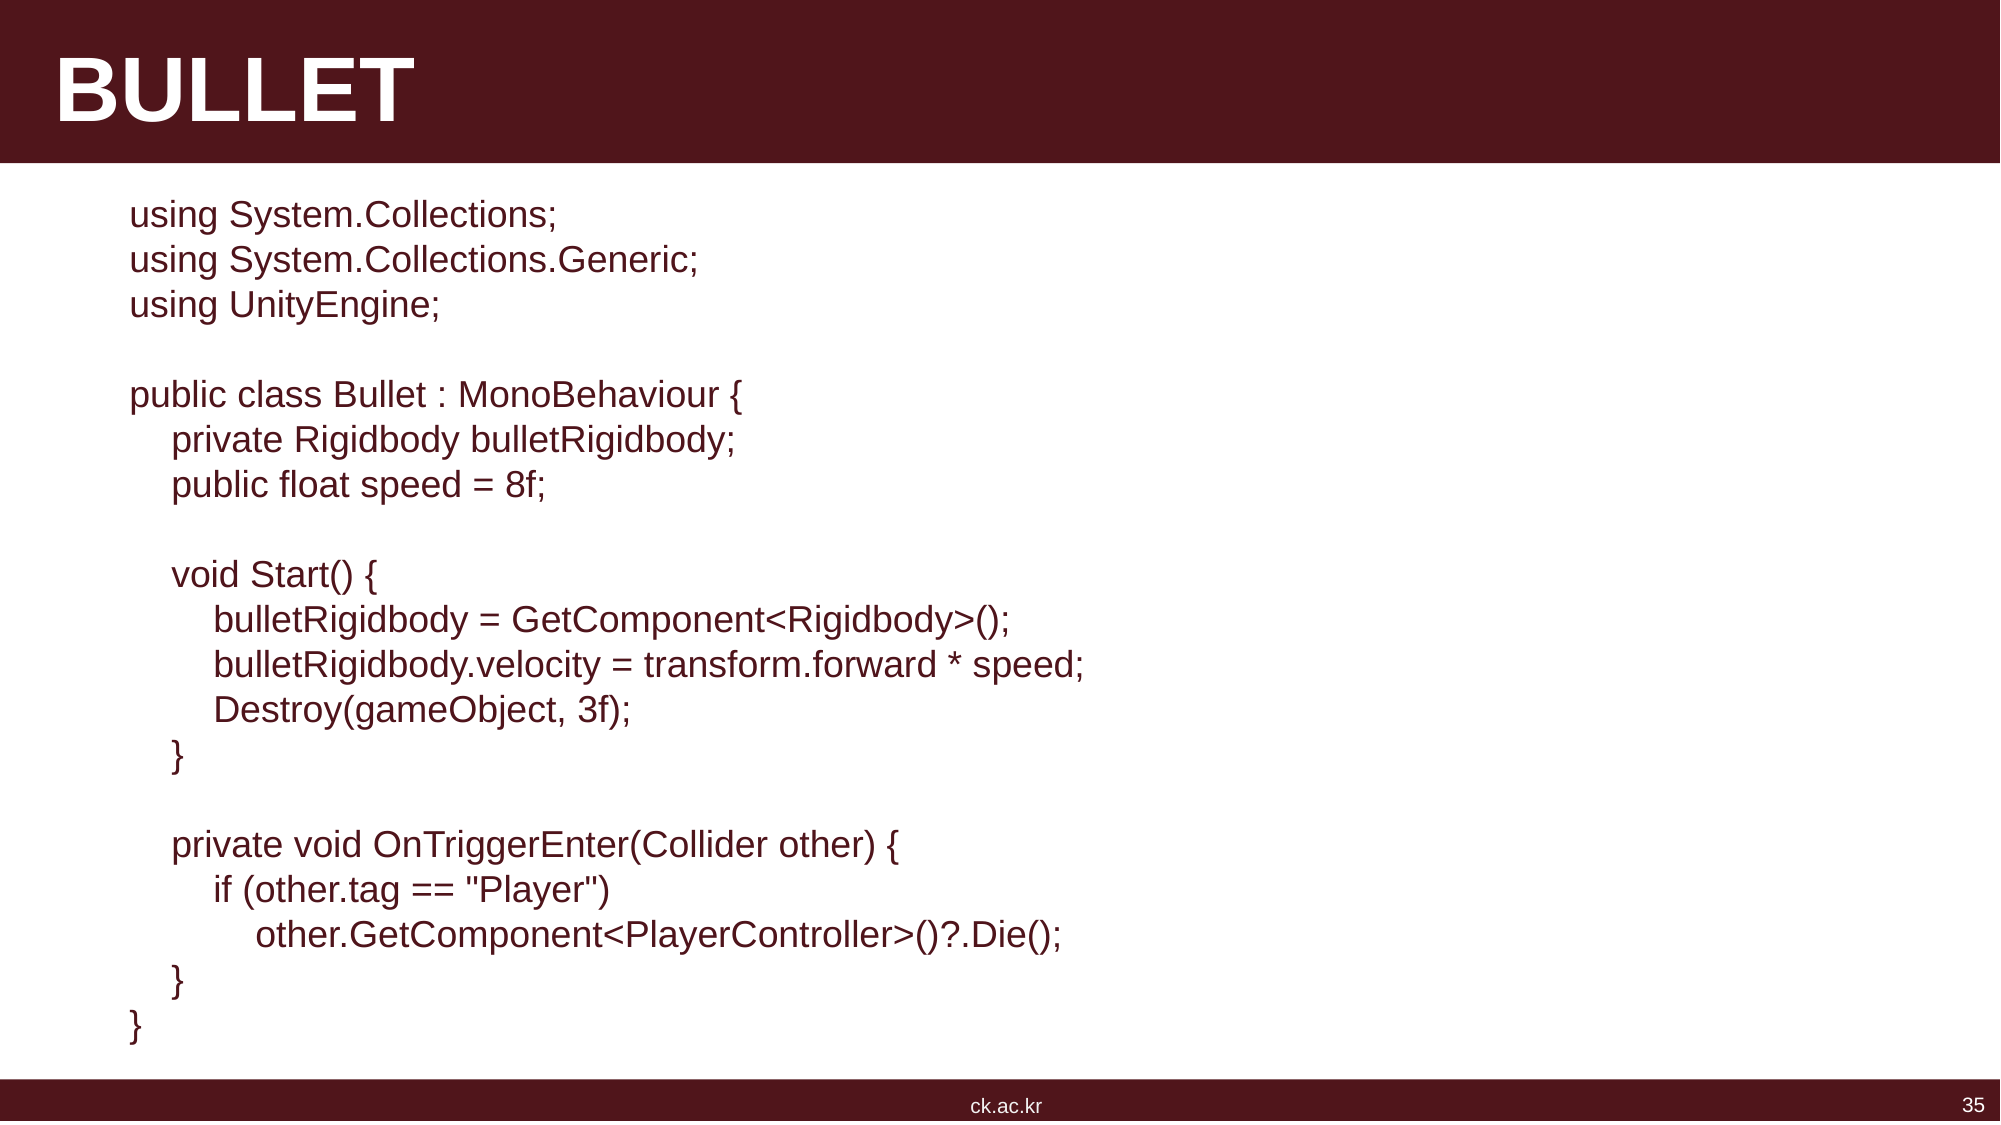

# BULLET
using System.Collections;
using System.Collections.Generic;
using UnityEngine;

public class Bullet : MonoBehaviour {
    private Rigidbody bulletRigidbody;
    public float speed = 8f;

    void Start() {
        bulletRigidbody = GetComponent<Rigidbody>();
        bulletRigidbody.velocity = transform.forward * speed;
        Destroy(gameObject, 3f);
    }

    private void OnTriggerEnter(Collider other) {
        if (other.tag == "Player")
            other.GetComponent<PlayerController>()?.Die();
    }
}

35
ck.ac.kr